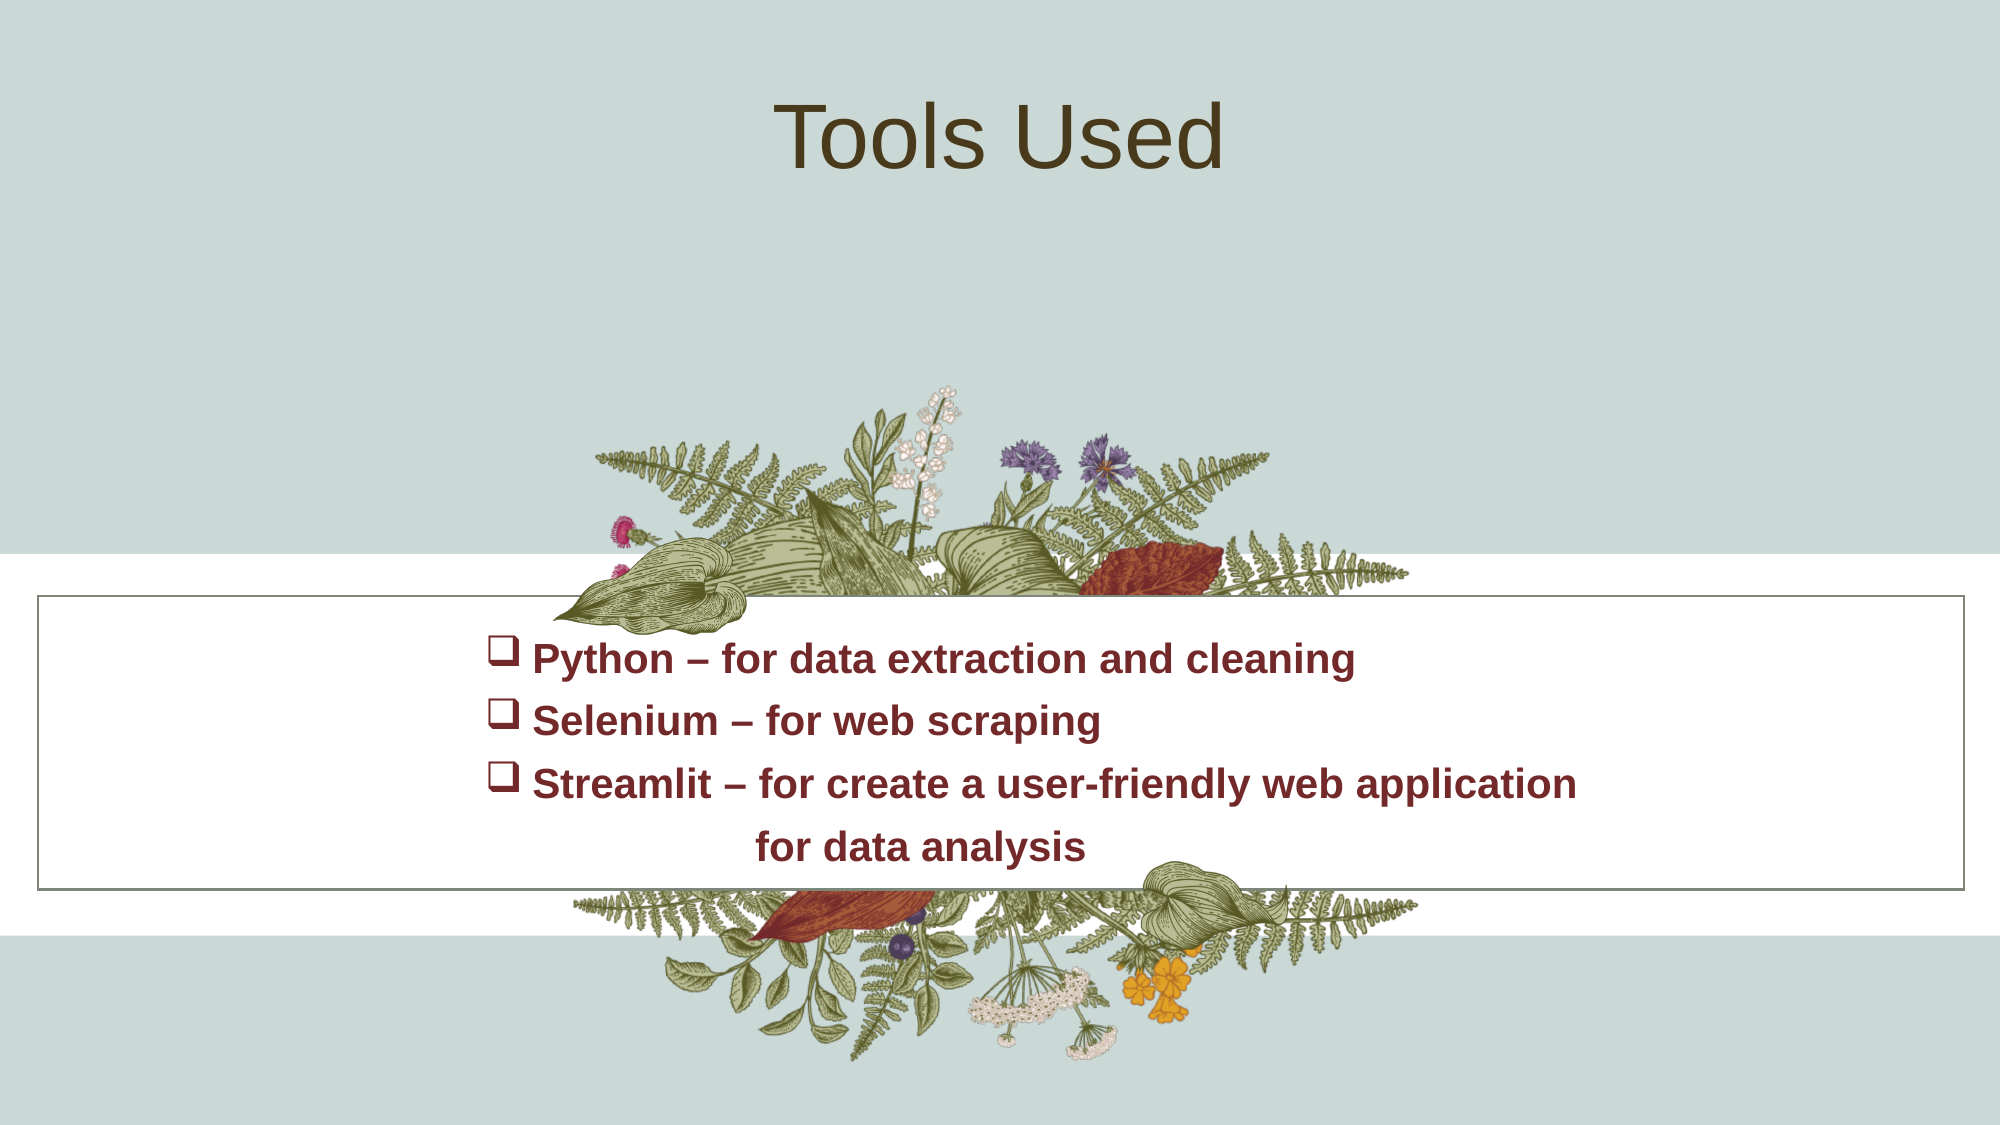

# Tools Used
Python – for data extraction and cleaning
Selenium – for web scraping
Streamlit – for create a user-friendly web application
                       for data analysis